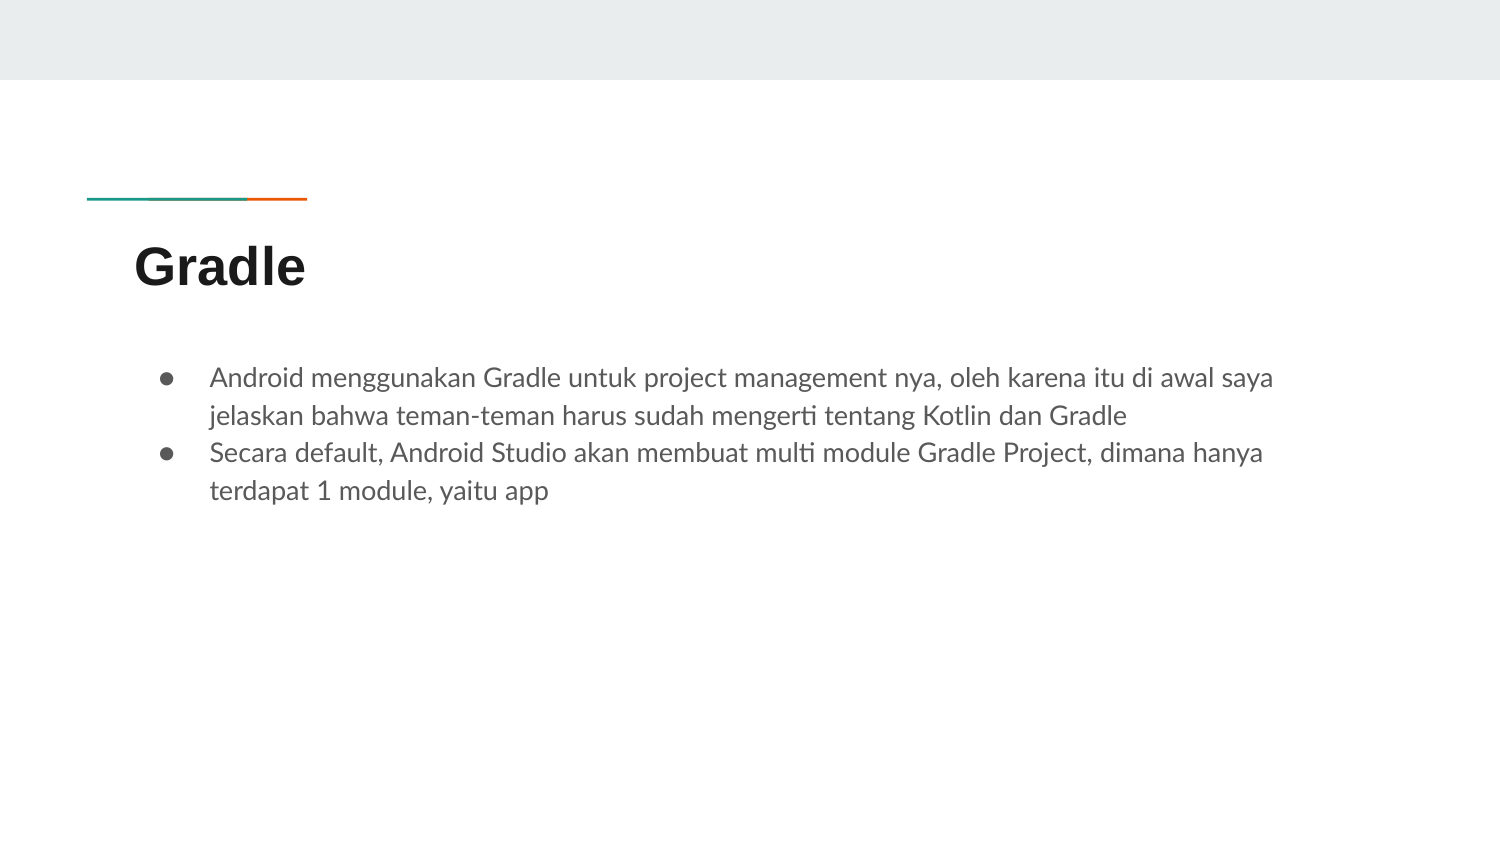

# Gradle
Android menggunakan Gradle untuk project management nya, oleh karena itu di awal saya jelaskan bahwa teman-teman harus sudah mengerti tentang Kotlin dan Gradle
Secara default, Android Studio akan membuat multi module Gradle Project, dimana hanya terdapat 1 module, yaitu app